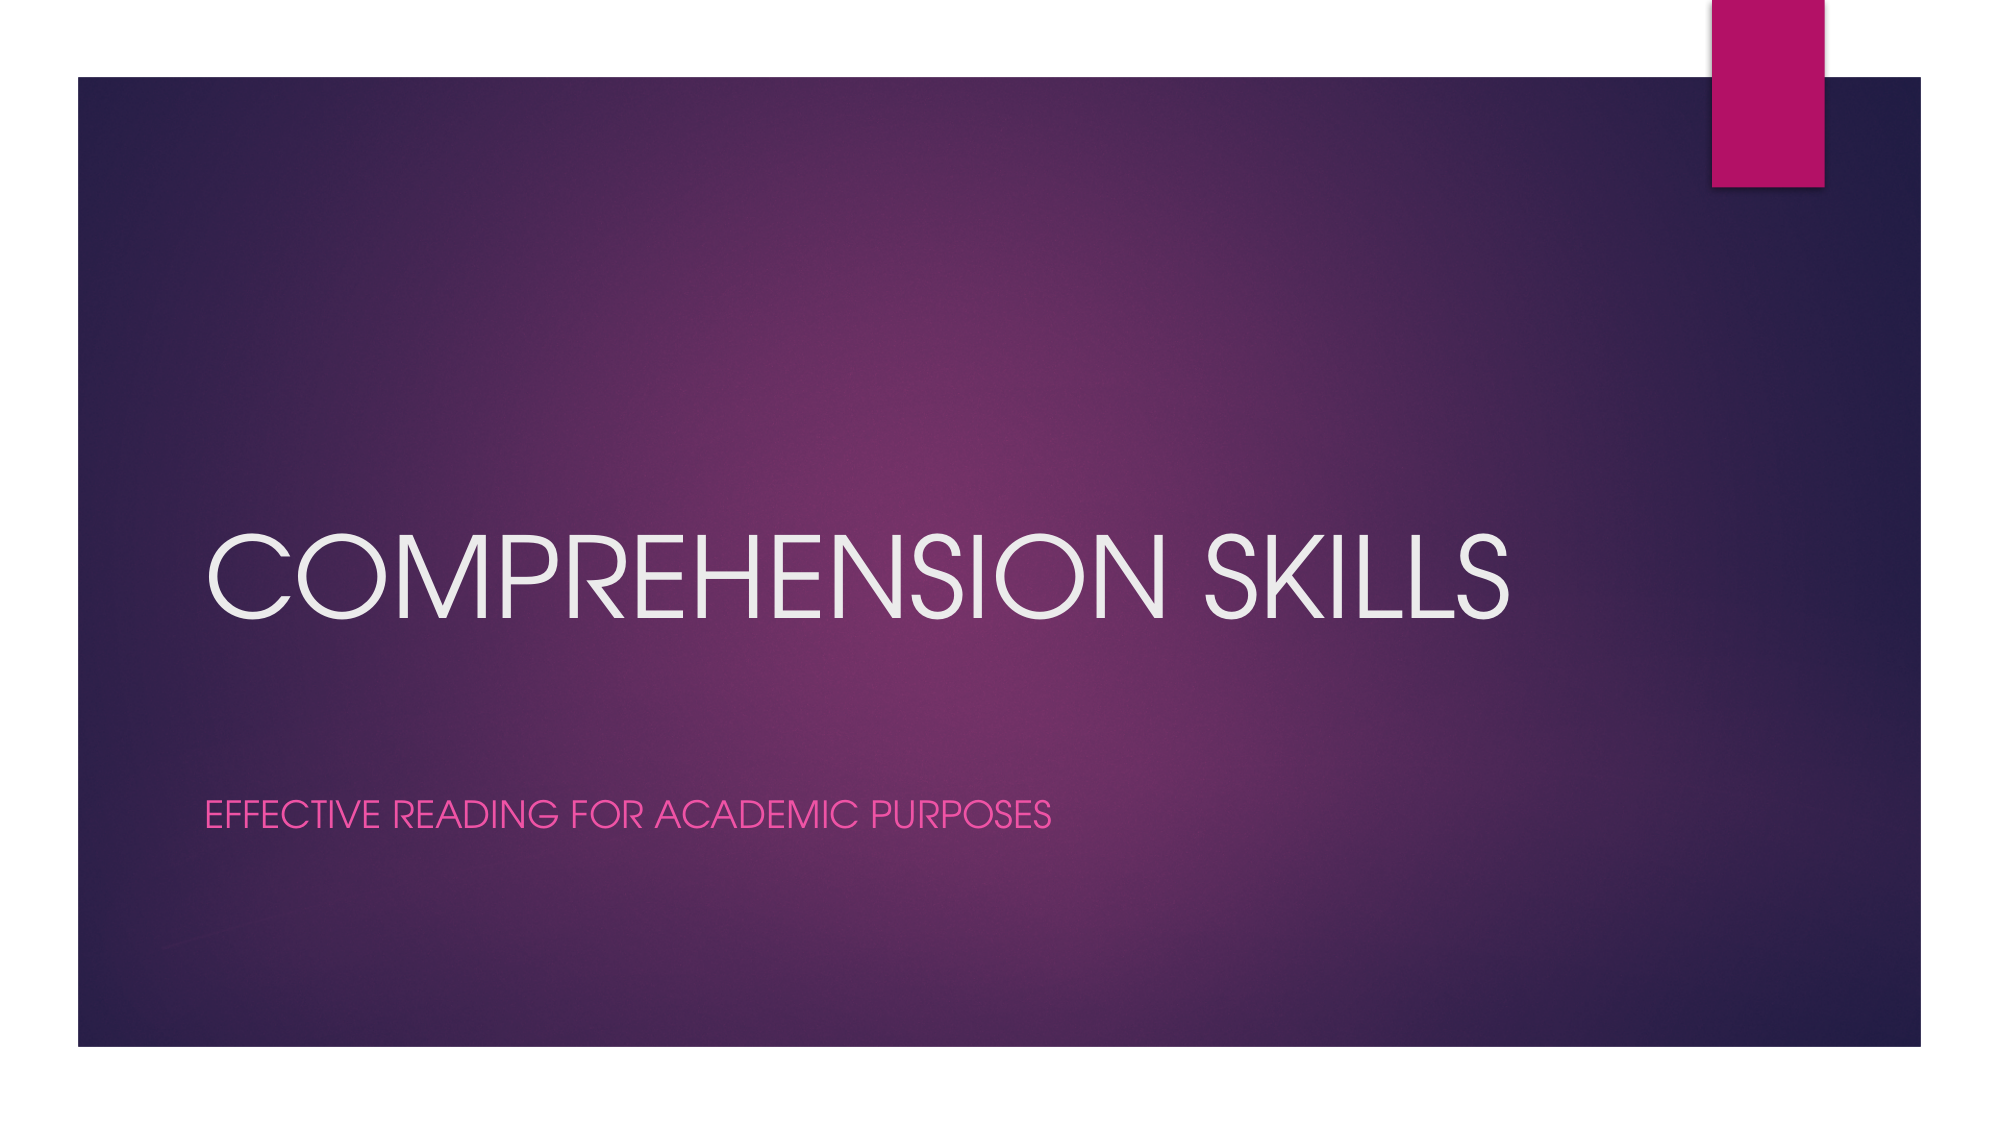

# COMPREHENSION SKILLS
EFFECTIVE READING FOR ACADEMIC PURPOSES